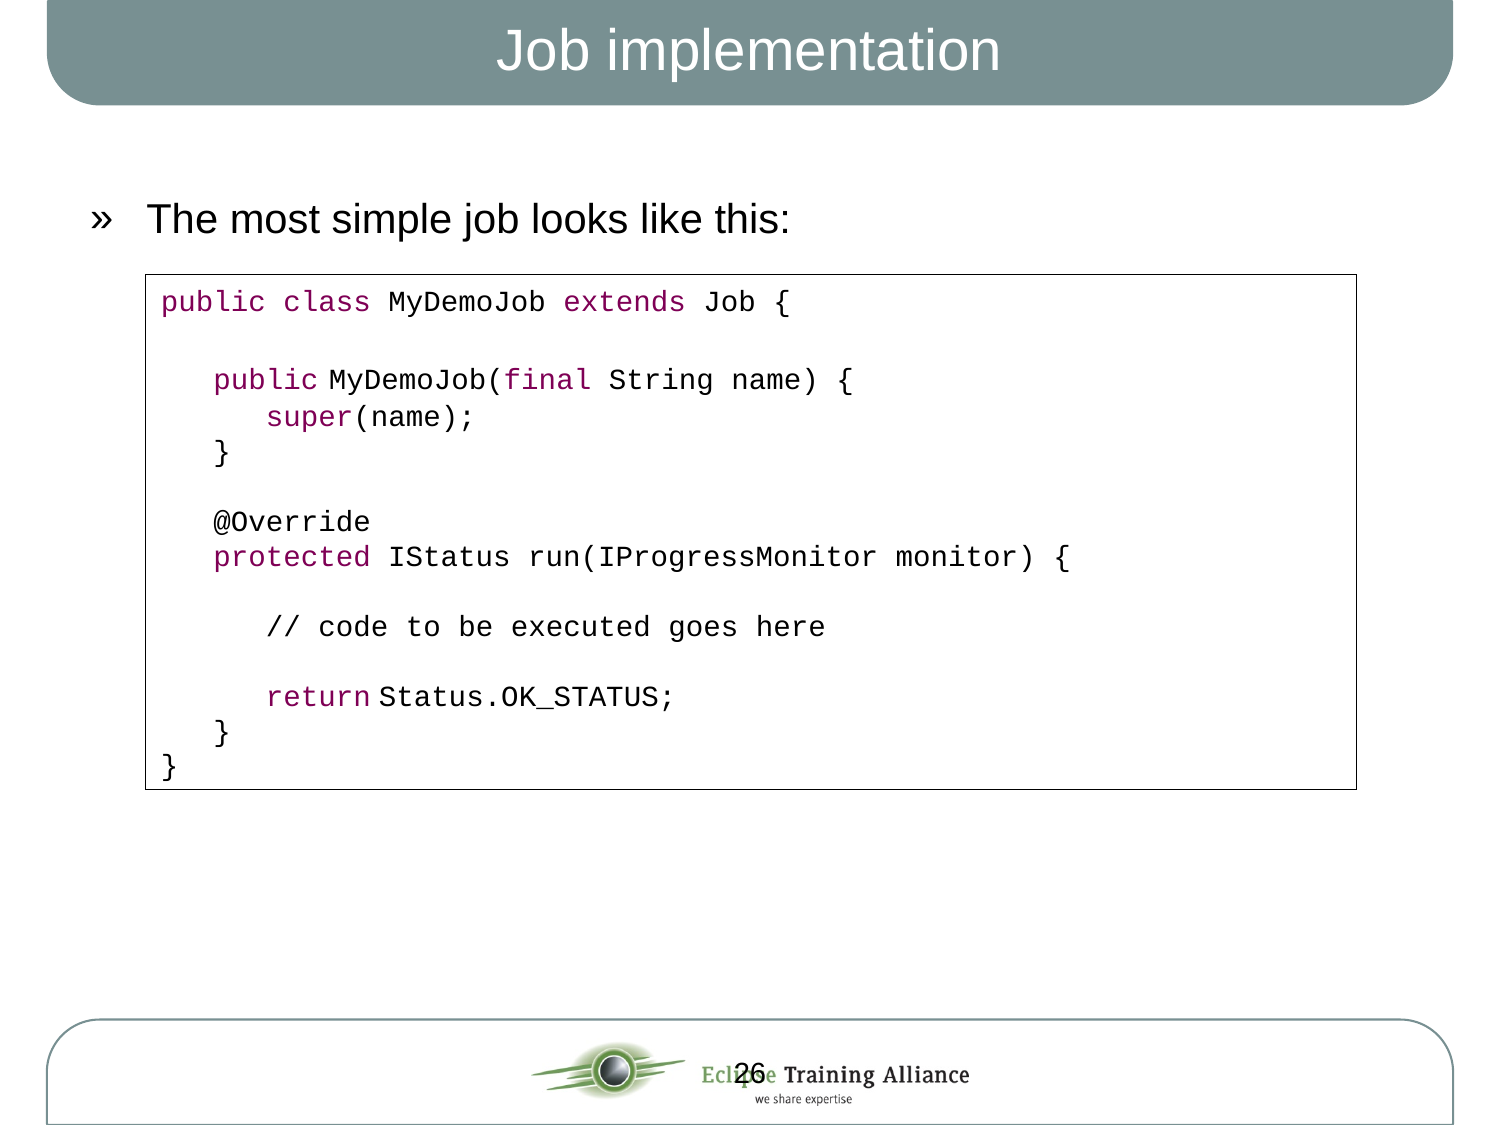

# Job implementation
The most simple job looks like this:
public class MyDemoJob extends Job {

   public MyDemoJob(final String name) {
      super(name);
   }

   @Override
   protected IStatus run(IProgressMonitor monitor) {

      // code to be executed goes here

      return Status.OK_STATUS;
   }
}
26